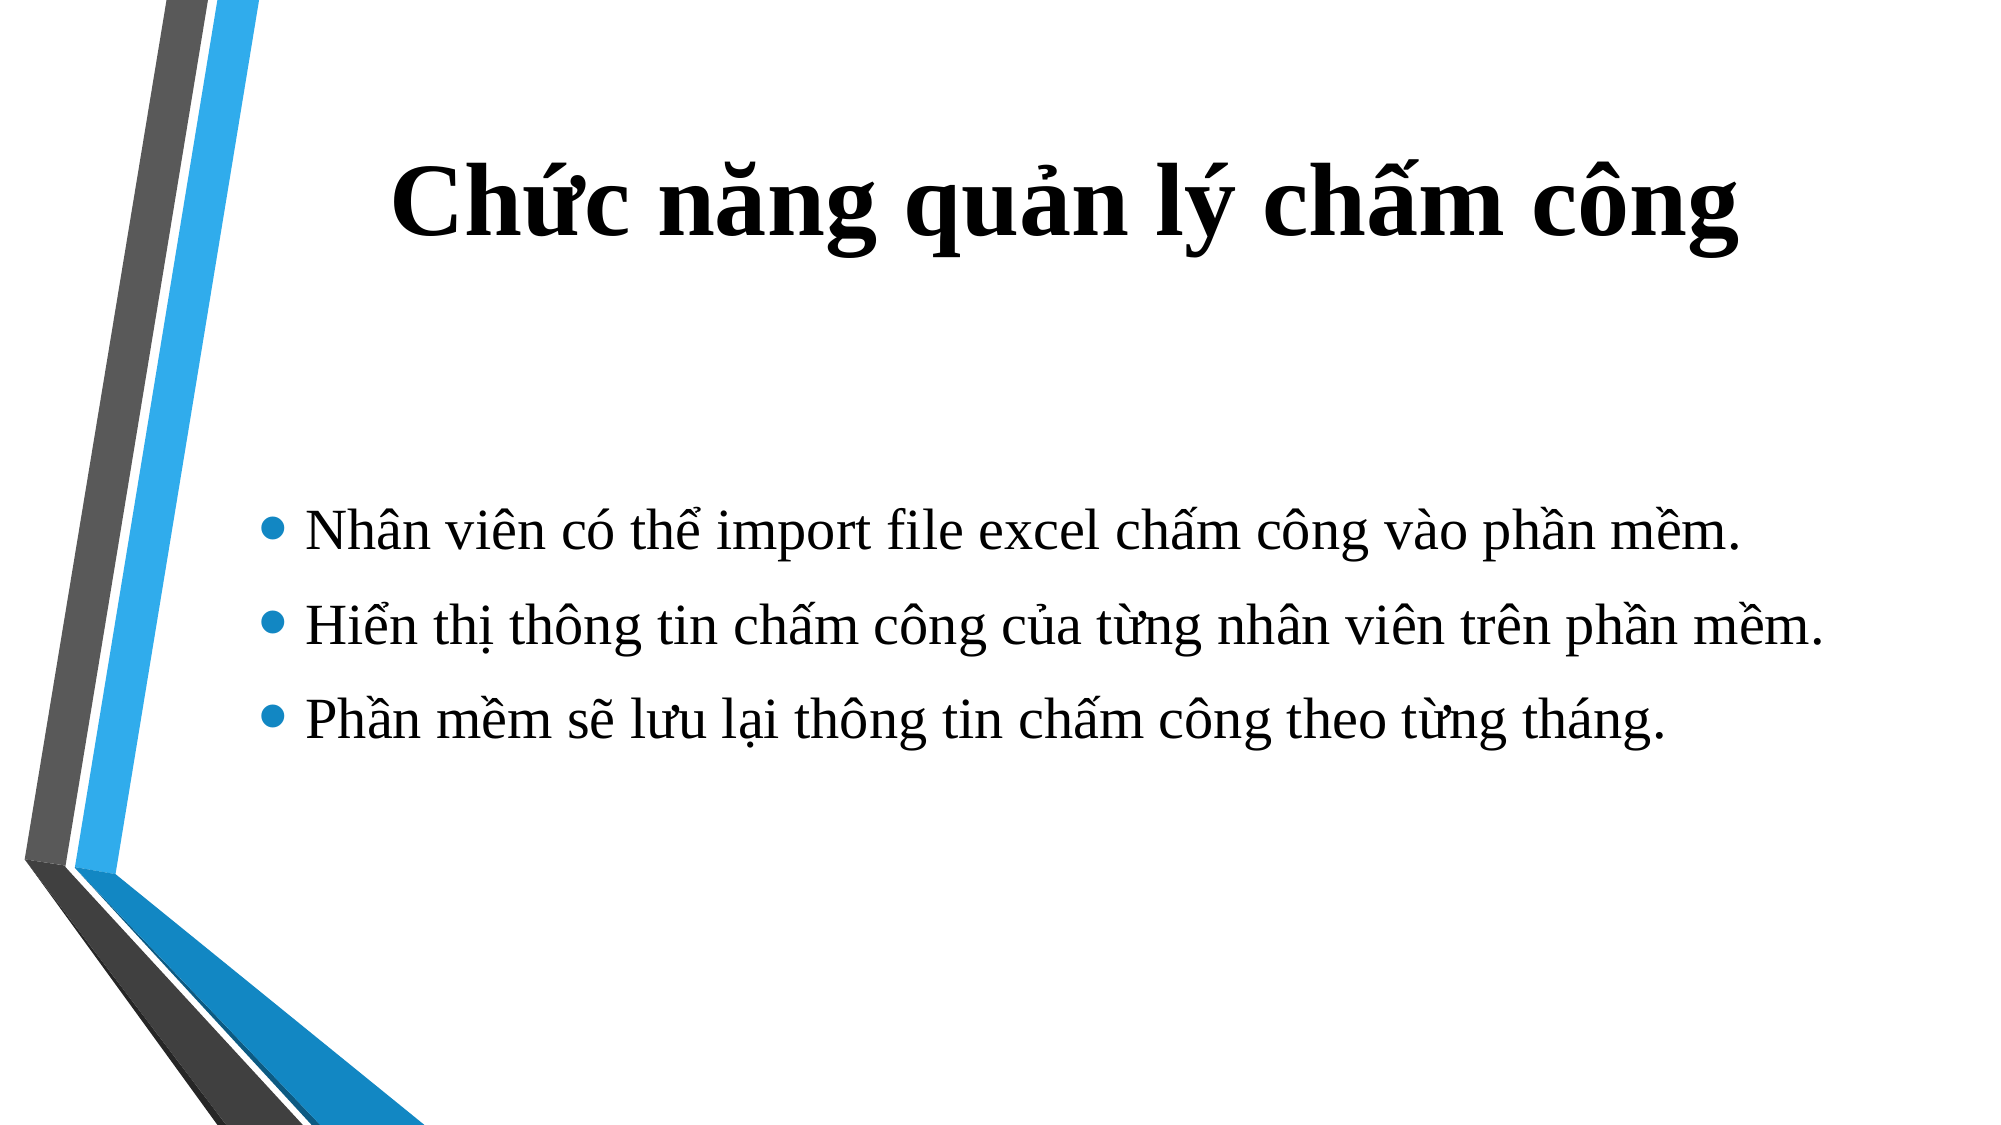

# Chức năng quản lý chấm công
Nhân viên có thể import file excel chấm công vào phần mềm.
Hiển thị thông tin chấm công của từng nhân viên trên phần mềm.
Phần mềm sẽ lưu lại thông tin chấm công theo từng tháng.